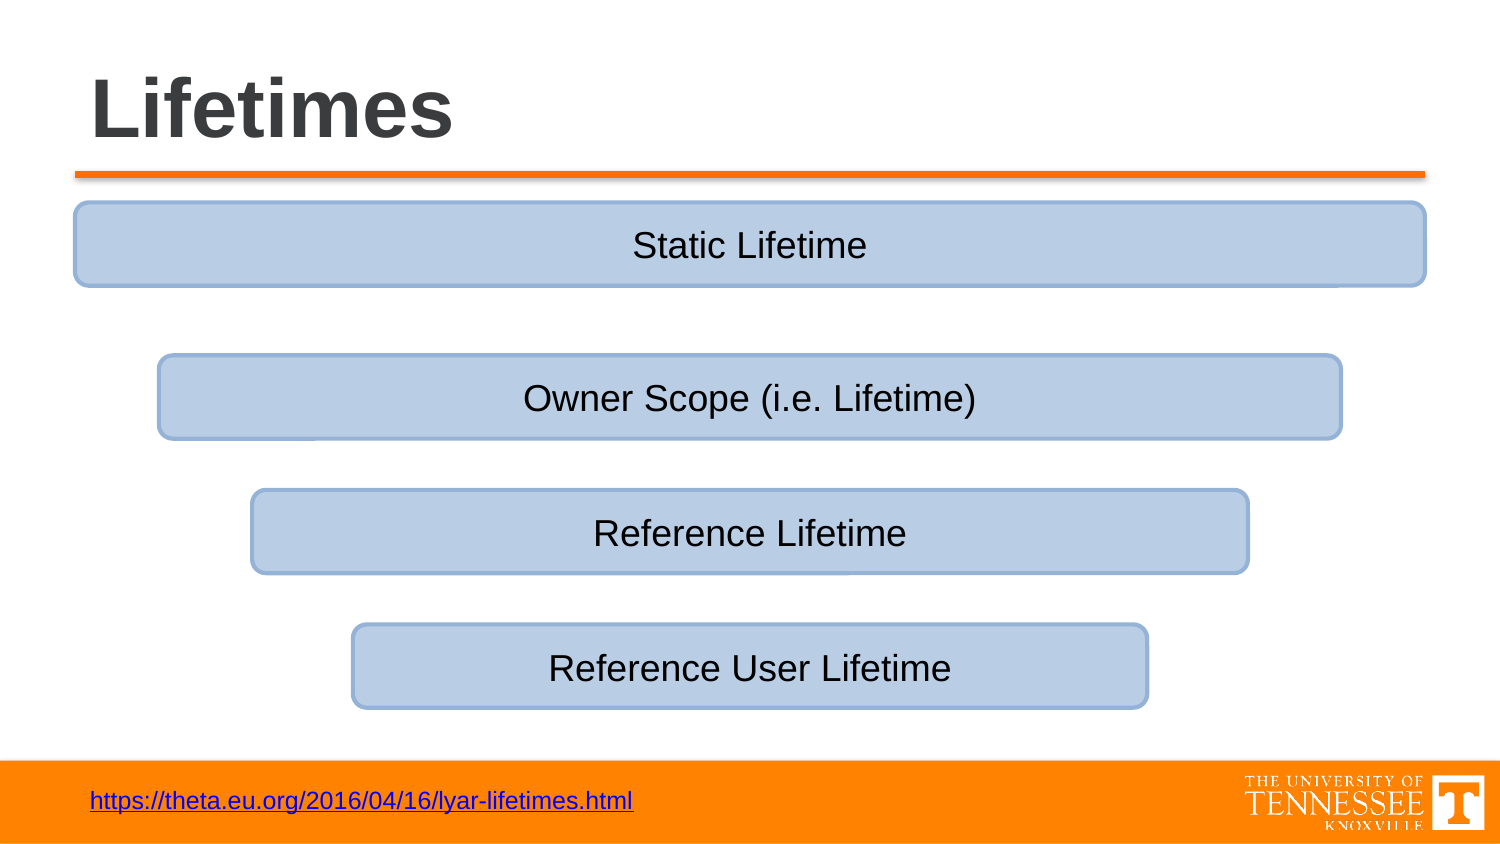

# Lifetimes
Static Lifetime
Owner Scope (i.e. Lifetime)
Reference Lifetime
Reference User Lifetime
https://theta.eu.org/2016/04/16/lyar-lifetimes.html